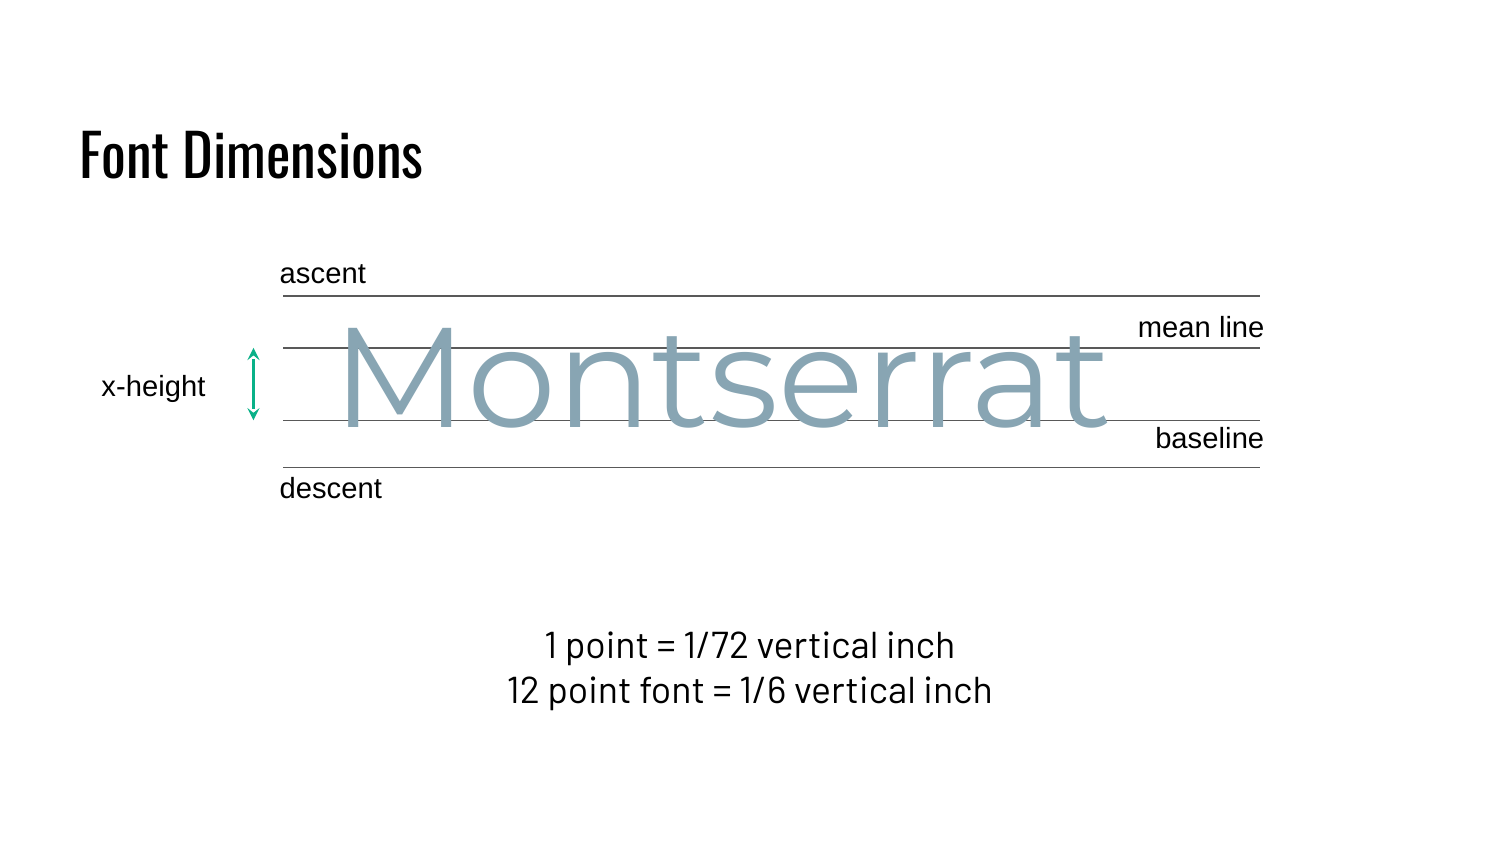

# Font Dimensions
ascent
Montserrat
mean line
x-height
baseline
descent
1 point = 1/72 vertical inch
12 point font = 1/6 vertical inch
50